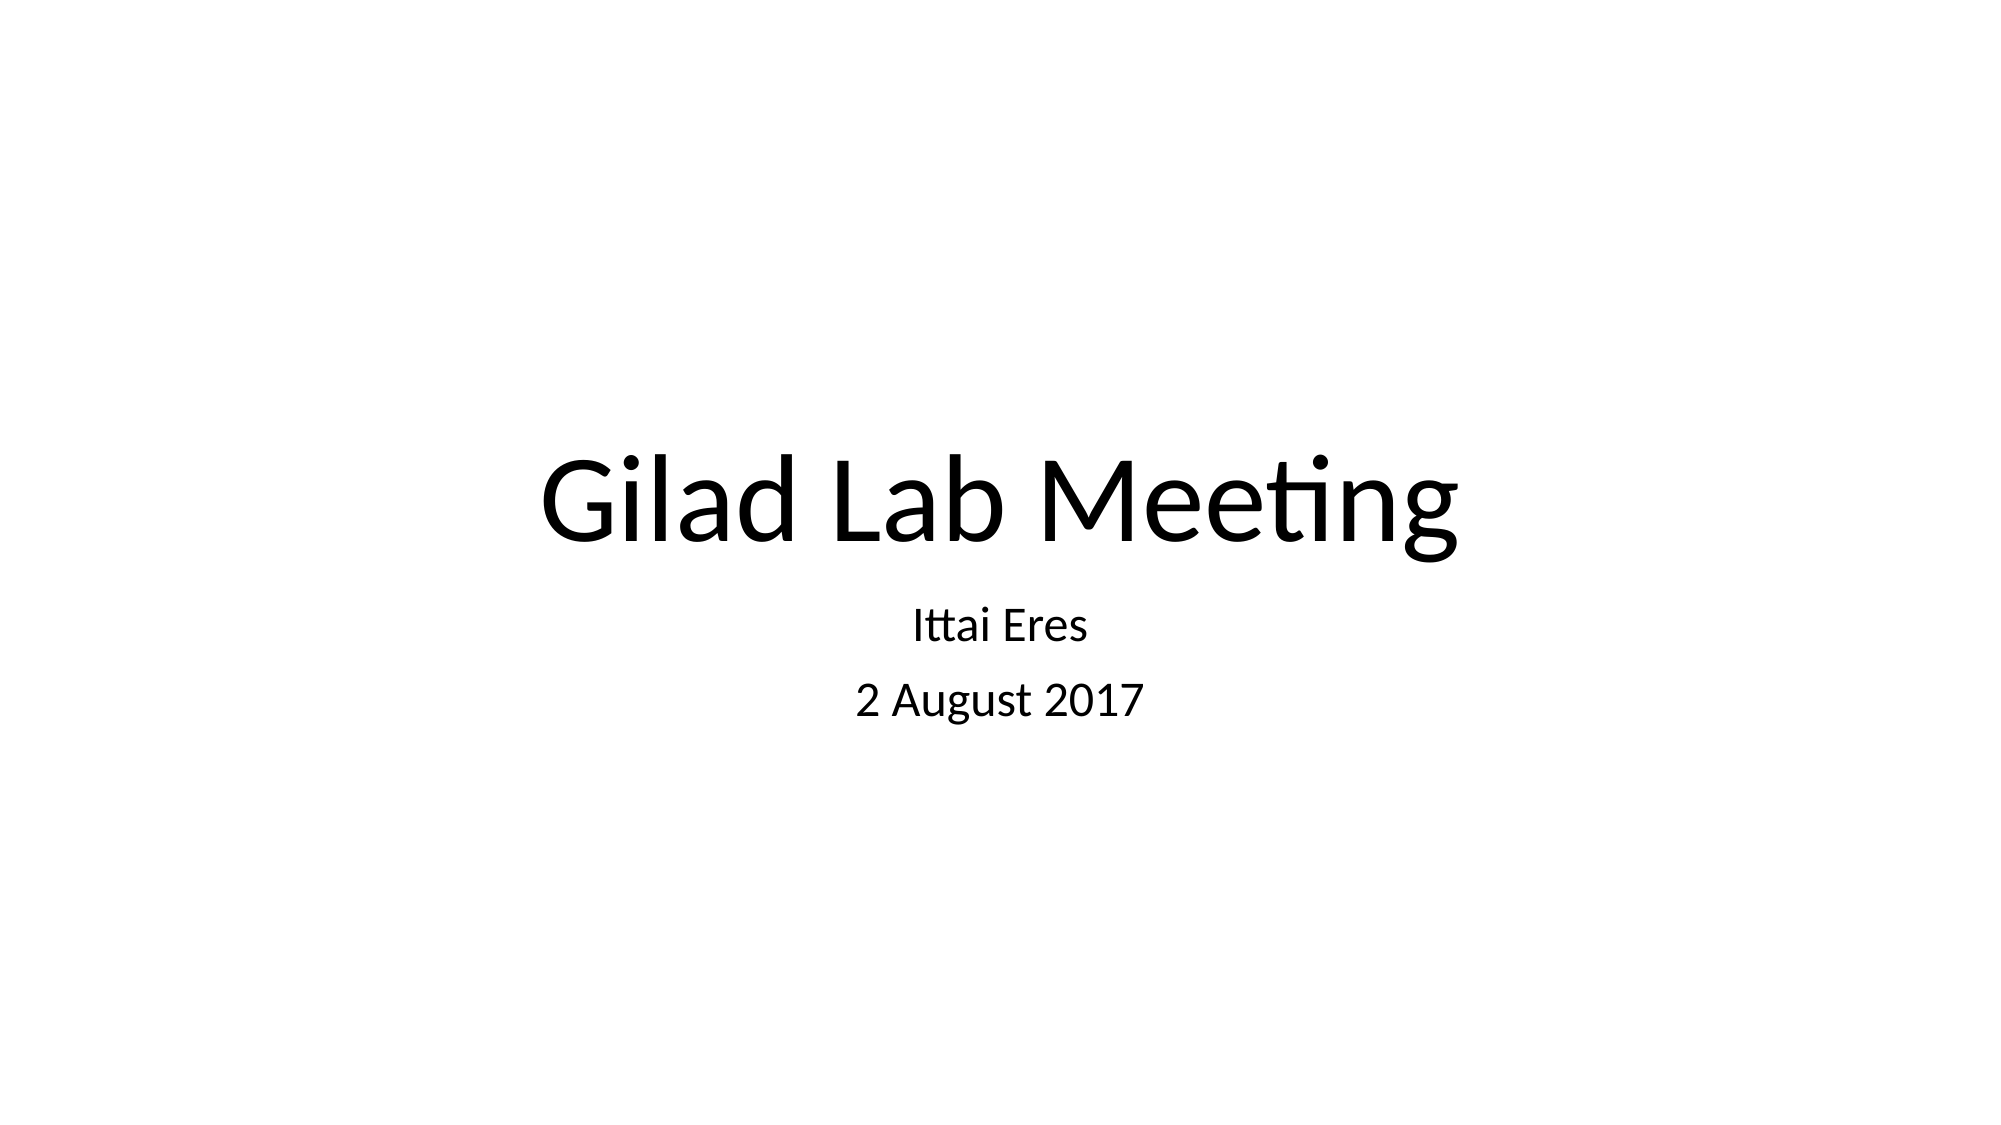

# Gilad Lab Meeting
Ittai Eres
2 August 2017